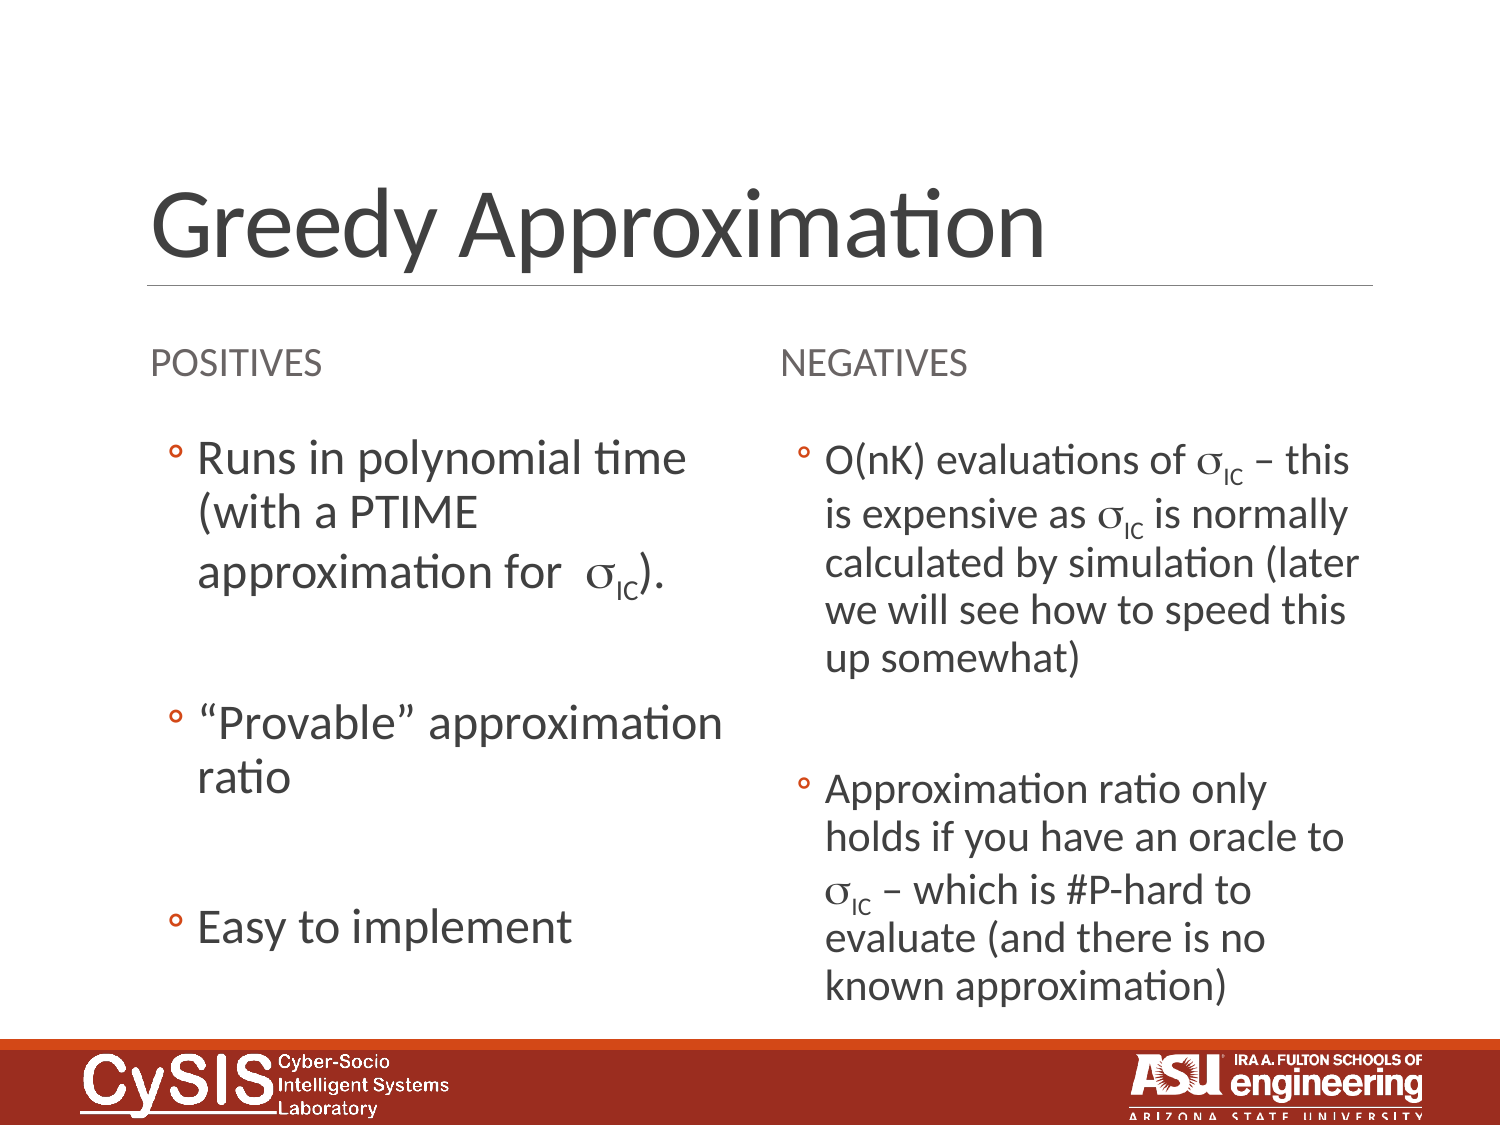

# Greedy Approximation
positives
negatives
O(nK) evaluations of σIC – this is expensive as σIC is normally calculated by simulation (later we will see how to speed this up somewhat)

Approximation ratio only holds if you have an oracle to σIC – which is #P-hard to evaluate (and there is no known approximation)

Runs in polynomial time (with a PTIME approximation for  σIC).

“Provable” approximation ratio

Easy to implement